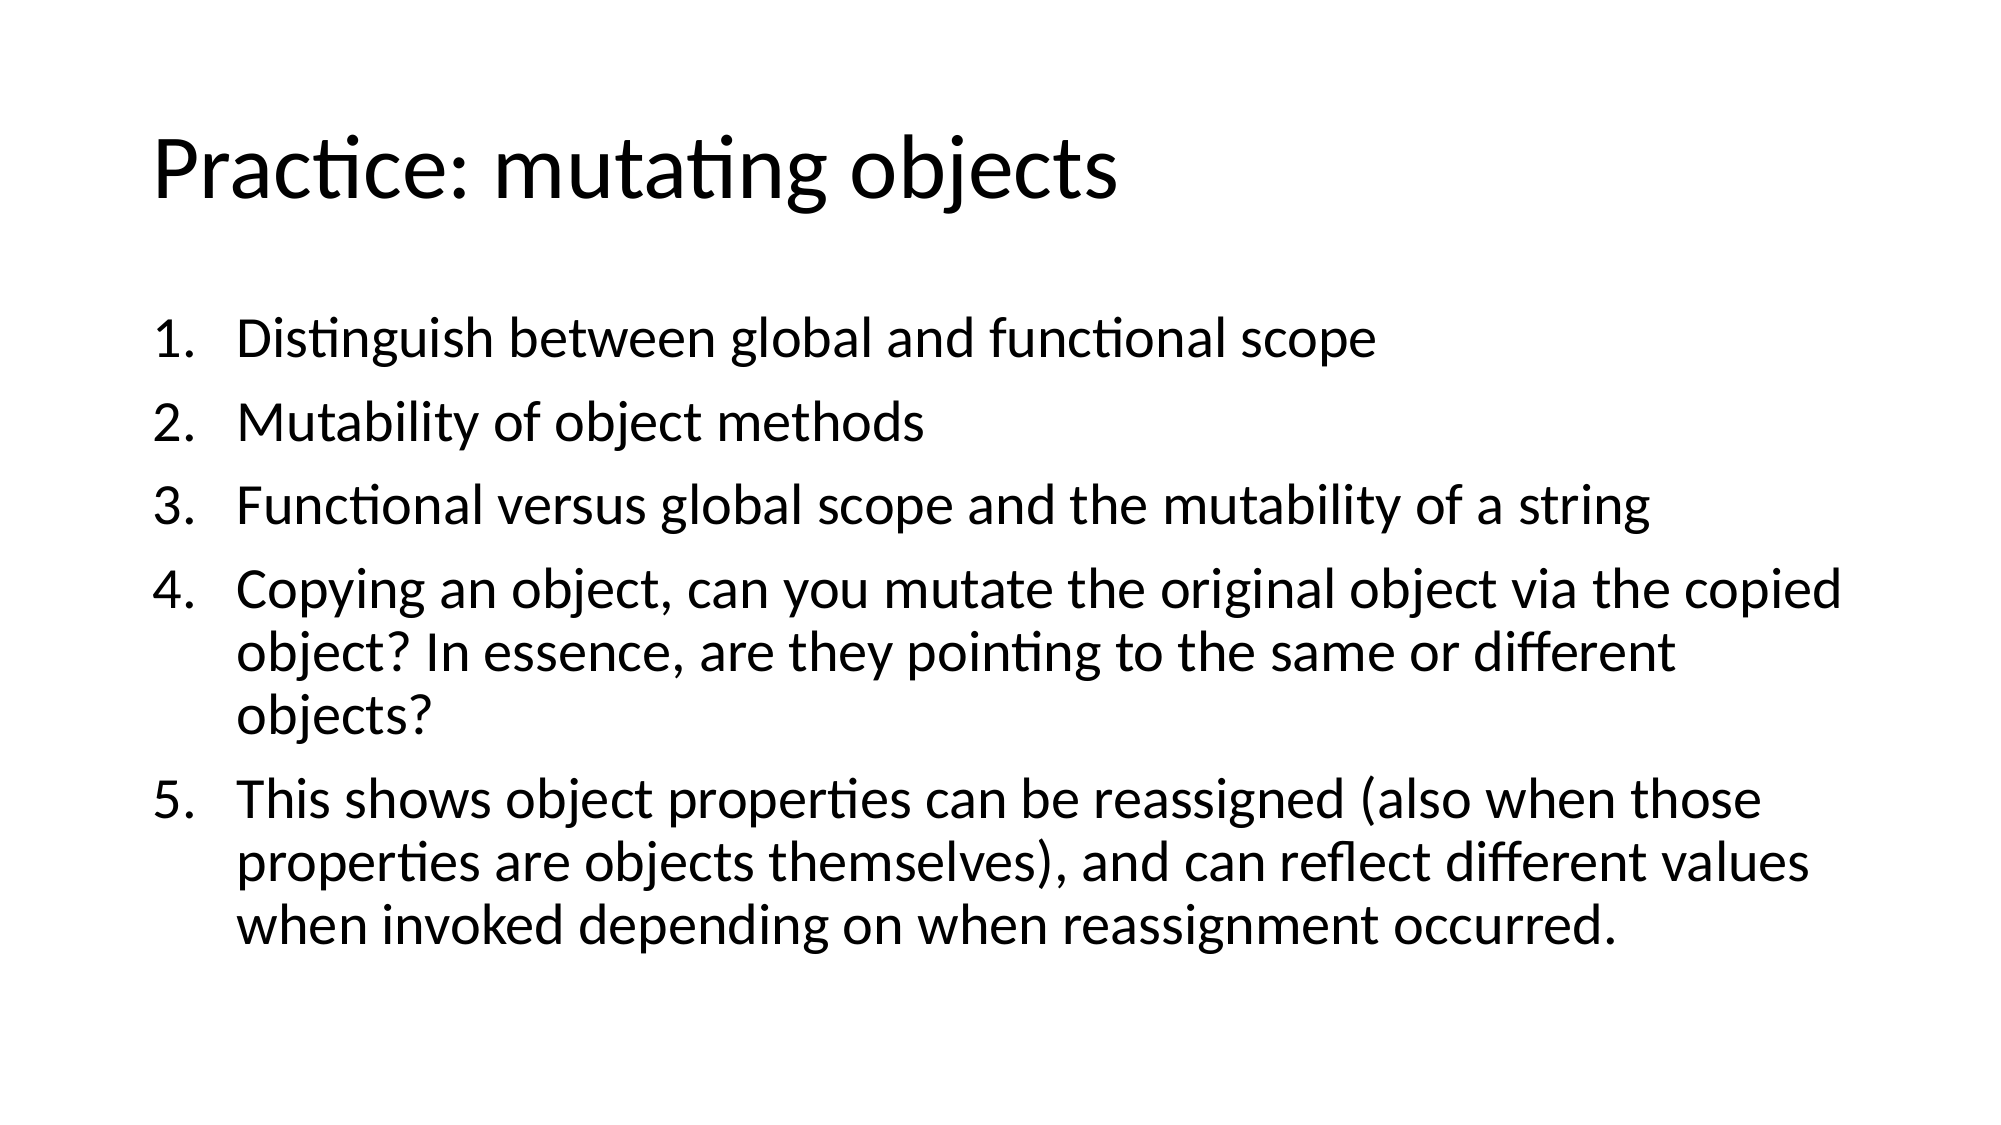

# Practice: mutating objects
Distinguish between global and functional scope
Mutability of object methods
Functional versus global scope and the mutability of a string
Copying an object, can you mutate the original object via the copied object? In essence, are they pointing to the same or different objects?
This shows object properties can be reassigned (also when those properties are objects themselves), and can reflect different values when invoked depending on when reassignment occurred.